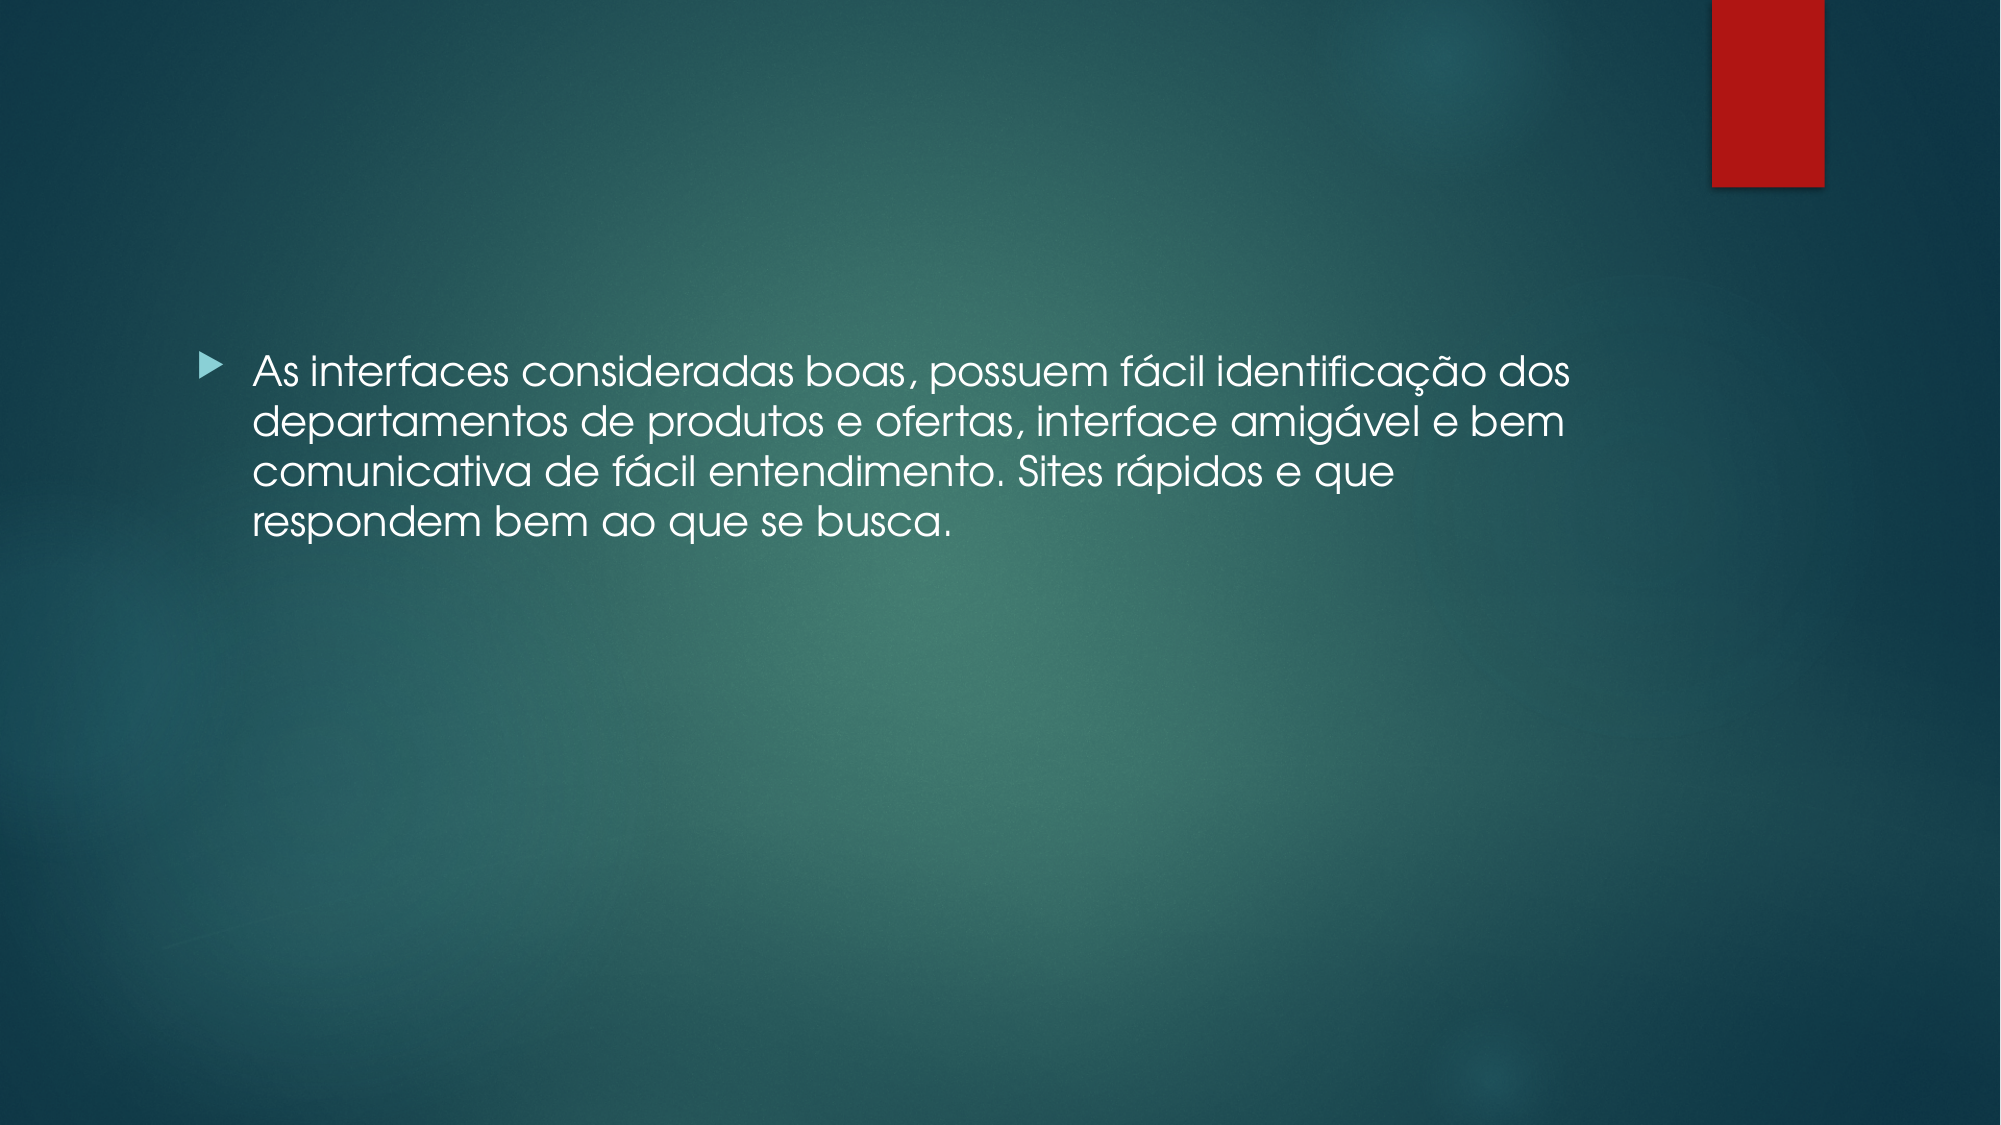

As interfaces consideradas boas, possuem fácil identificação dos departamentos de produtos e ofertas, interface amigável e bem comunicativa de fácil entendimento. Sites rápidos e que respondem bem ao que se busca.